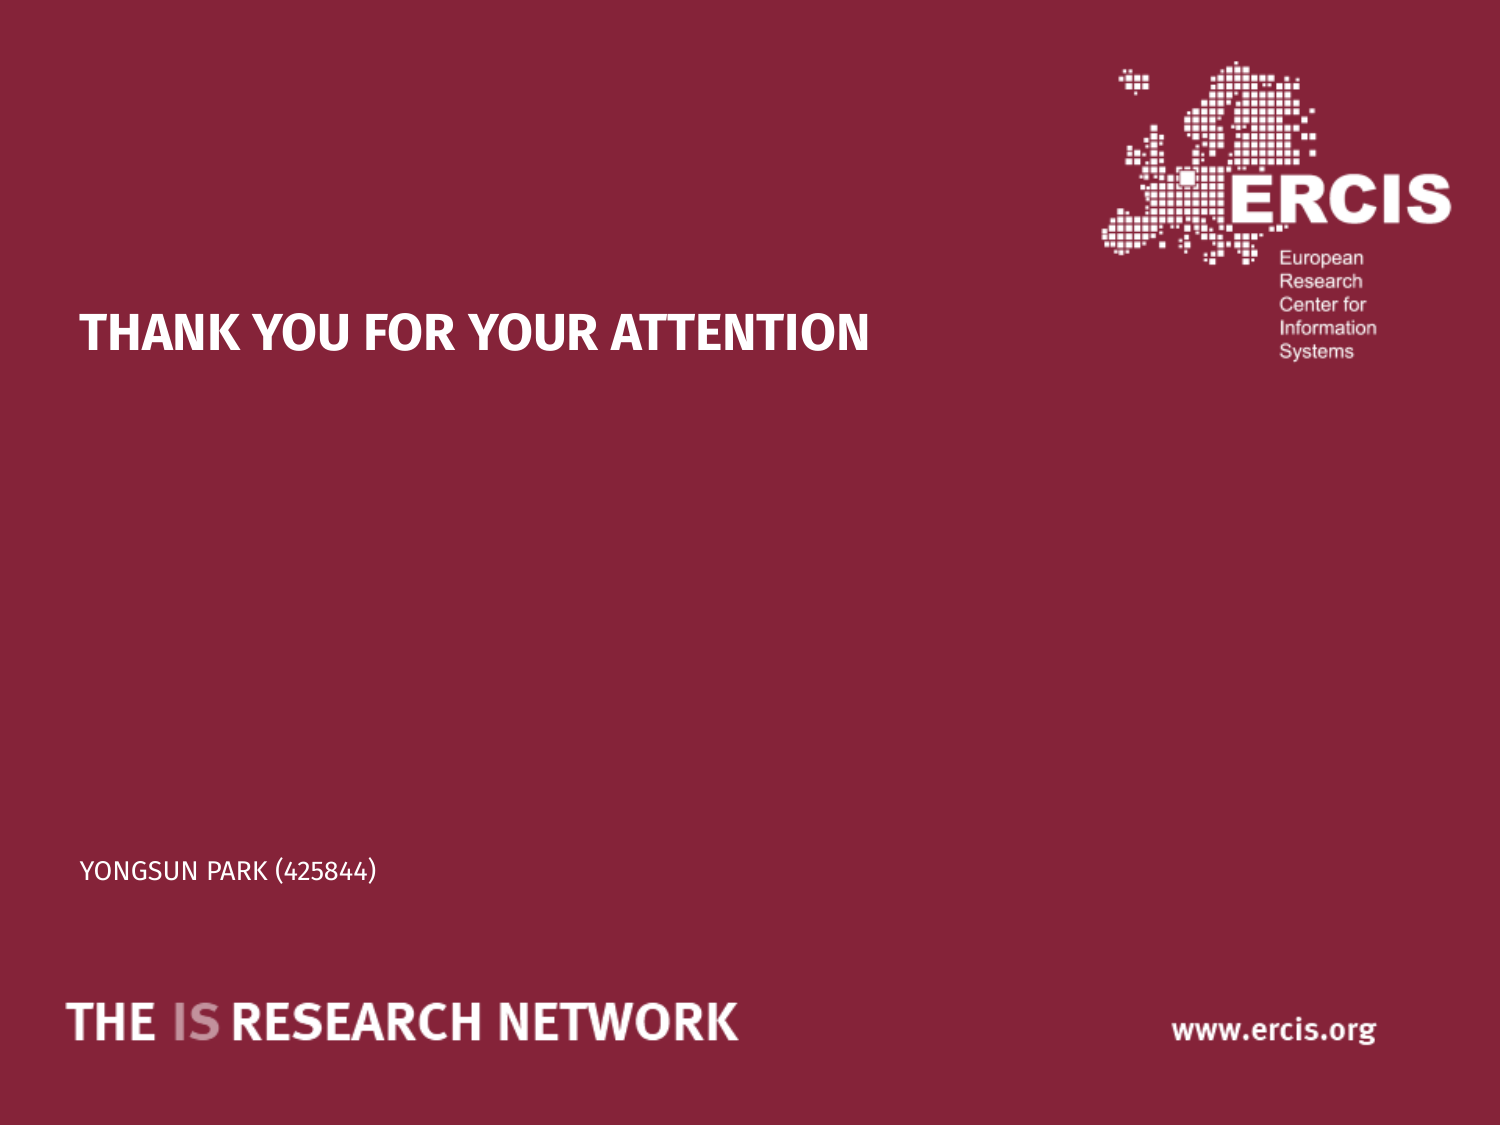

Thank you for your attention
Yongsun park (425844)